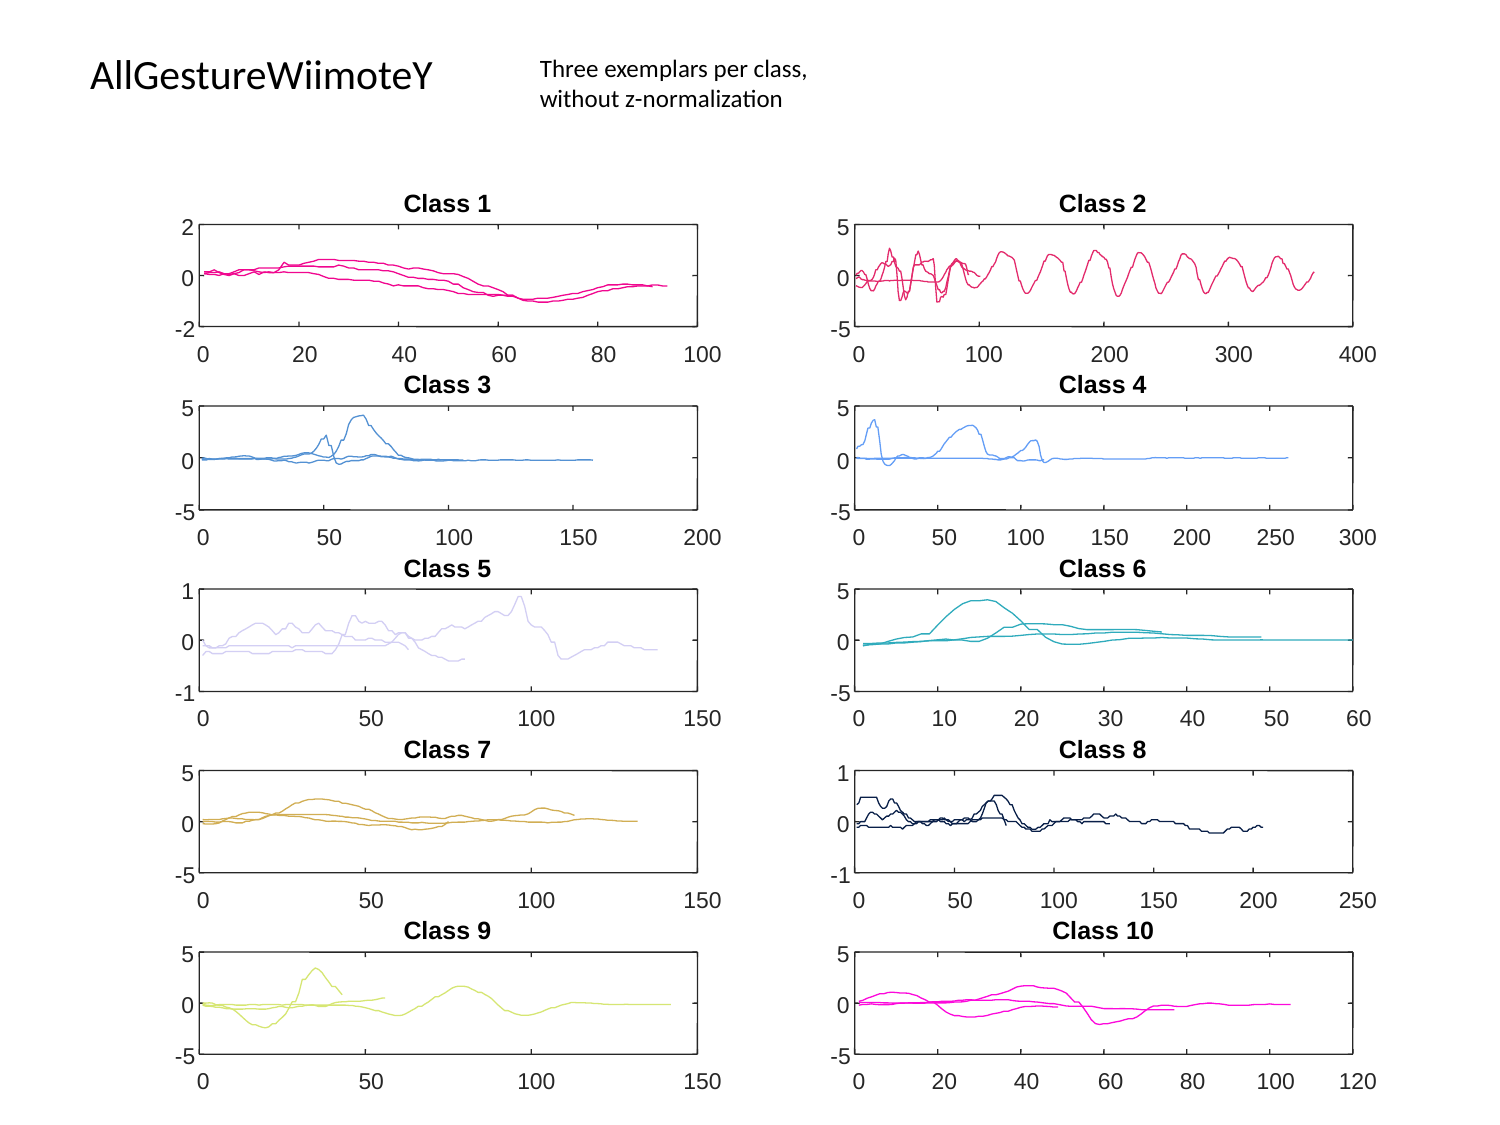

# AllGestureWiimoteY
Three exemplars per class, without z-normalization
Class 1
Class 2
2
5

0
0

-2
-5

0
20
40
60
80
100
0
100
200
300
400
Class 3
Class 4
5
5

0
0

-5
-5

0
50
100
150
200
0
50
100
150
200
250
300
Class 6
Class 5
1
5

0
0

-1
-5

0
50
100
150
0
10
20
30
40
50
60
Class 7
Class 8
5
1

0
0

-5
-1

0
50
100
150
0
50
100
150
200
250
Class 9
Class 10
5
5

0
0

-5
-5

0
50
100
150
0
20
40
60
80
100
120